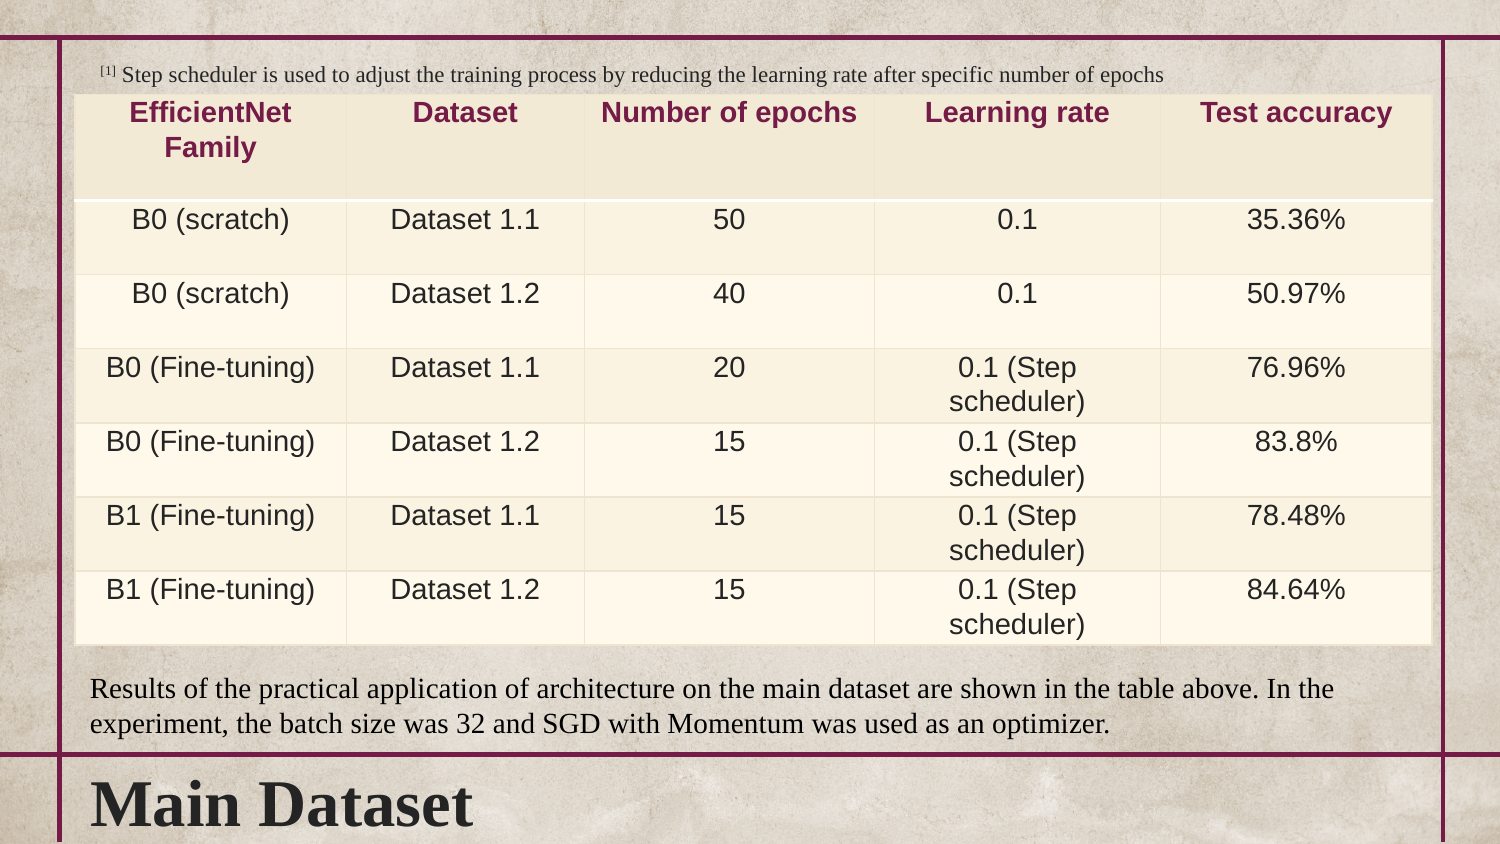

[1] Step scheduler is used to adjust the training process by reducing the learning rate after specific number of epochs
| EfficientNet Family | Dataset | Number of epochs | Learning rate | Test accuracy |
| --- | --- | --- | --- | --- |
| B0 (scratch) | Dataset 1.1 | 50 | 0.1 | 35.36% |
| B0 (scratch) | Dataset 1.2 | 40 | 0.1 | 50.97% |
| B0 (Fine-tuning) | Dataset 1.1 | 20 | 0.1 (Step scheduler) | 76.96% |
| B0 (Fine-tuning) | Dataset 1.2 | 15 | 0.1 (Step scheduler) | 83.8% |
| B1 (Fine-tuning) | Dataset 1.1 | 15 | 0.1 (Step scheduler) | 78.48% |
| B1 (Fine-tuning) | Dataset 1.2 | 15 | 0.1 (Step scheduler) | 84.64% |
Results of the practical application of architecture on the main dataset are shown in the table above. In the experiment, the batch size was 32 and SGD with Momentum was used as an optimizer.
Main Dataset